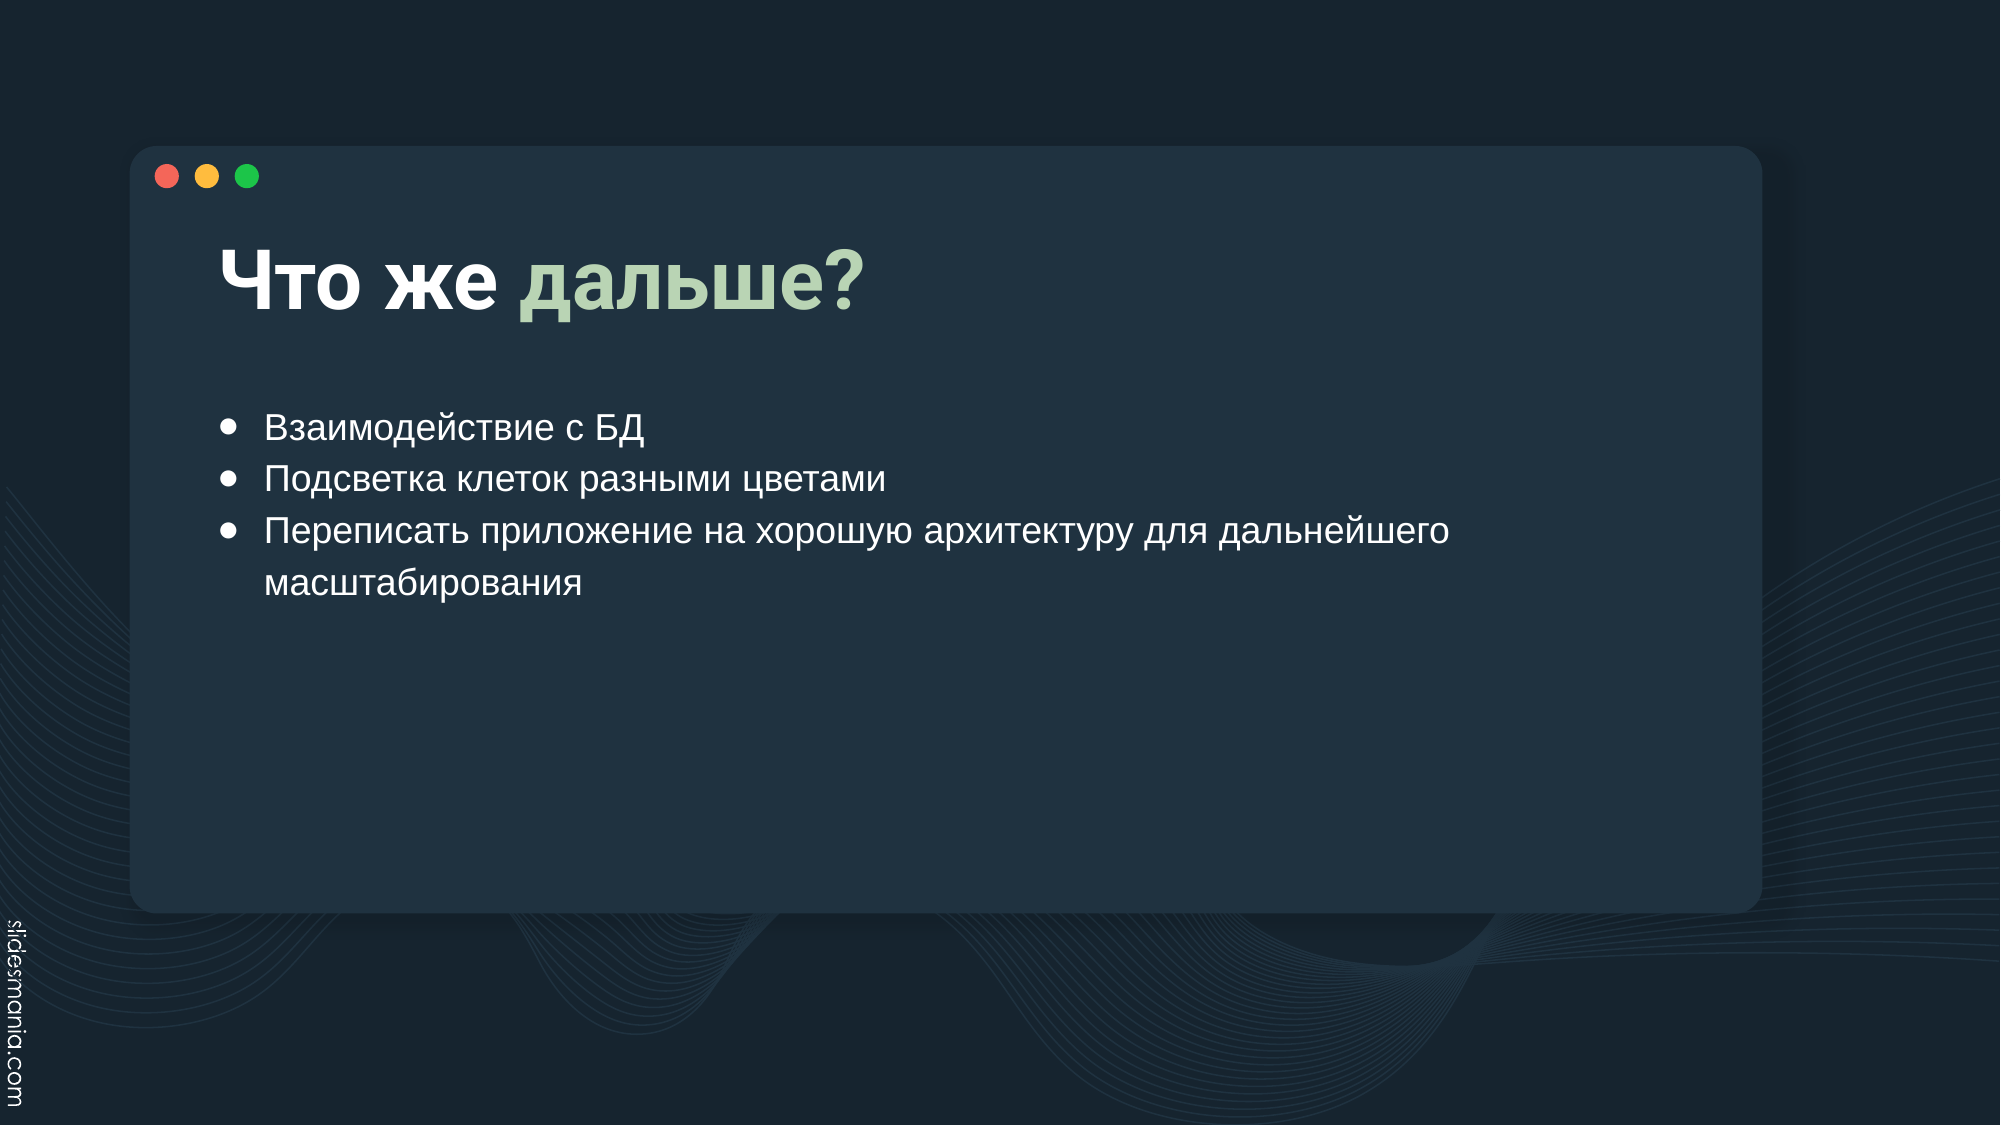

# Что же дальше?
Взаимодействие с БД
Подсветка клеток разными цветами
Переписать приложение на хорошую архитектуру для дальнейшего масштабирования